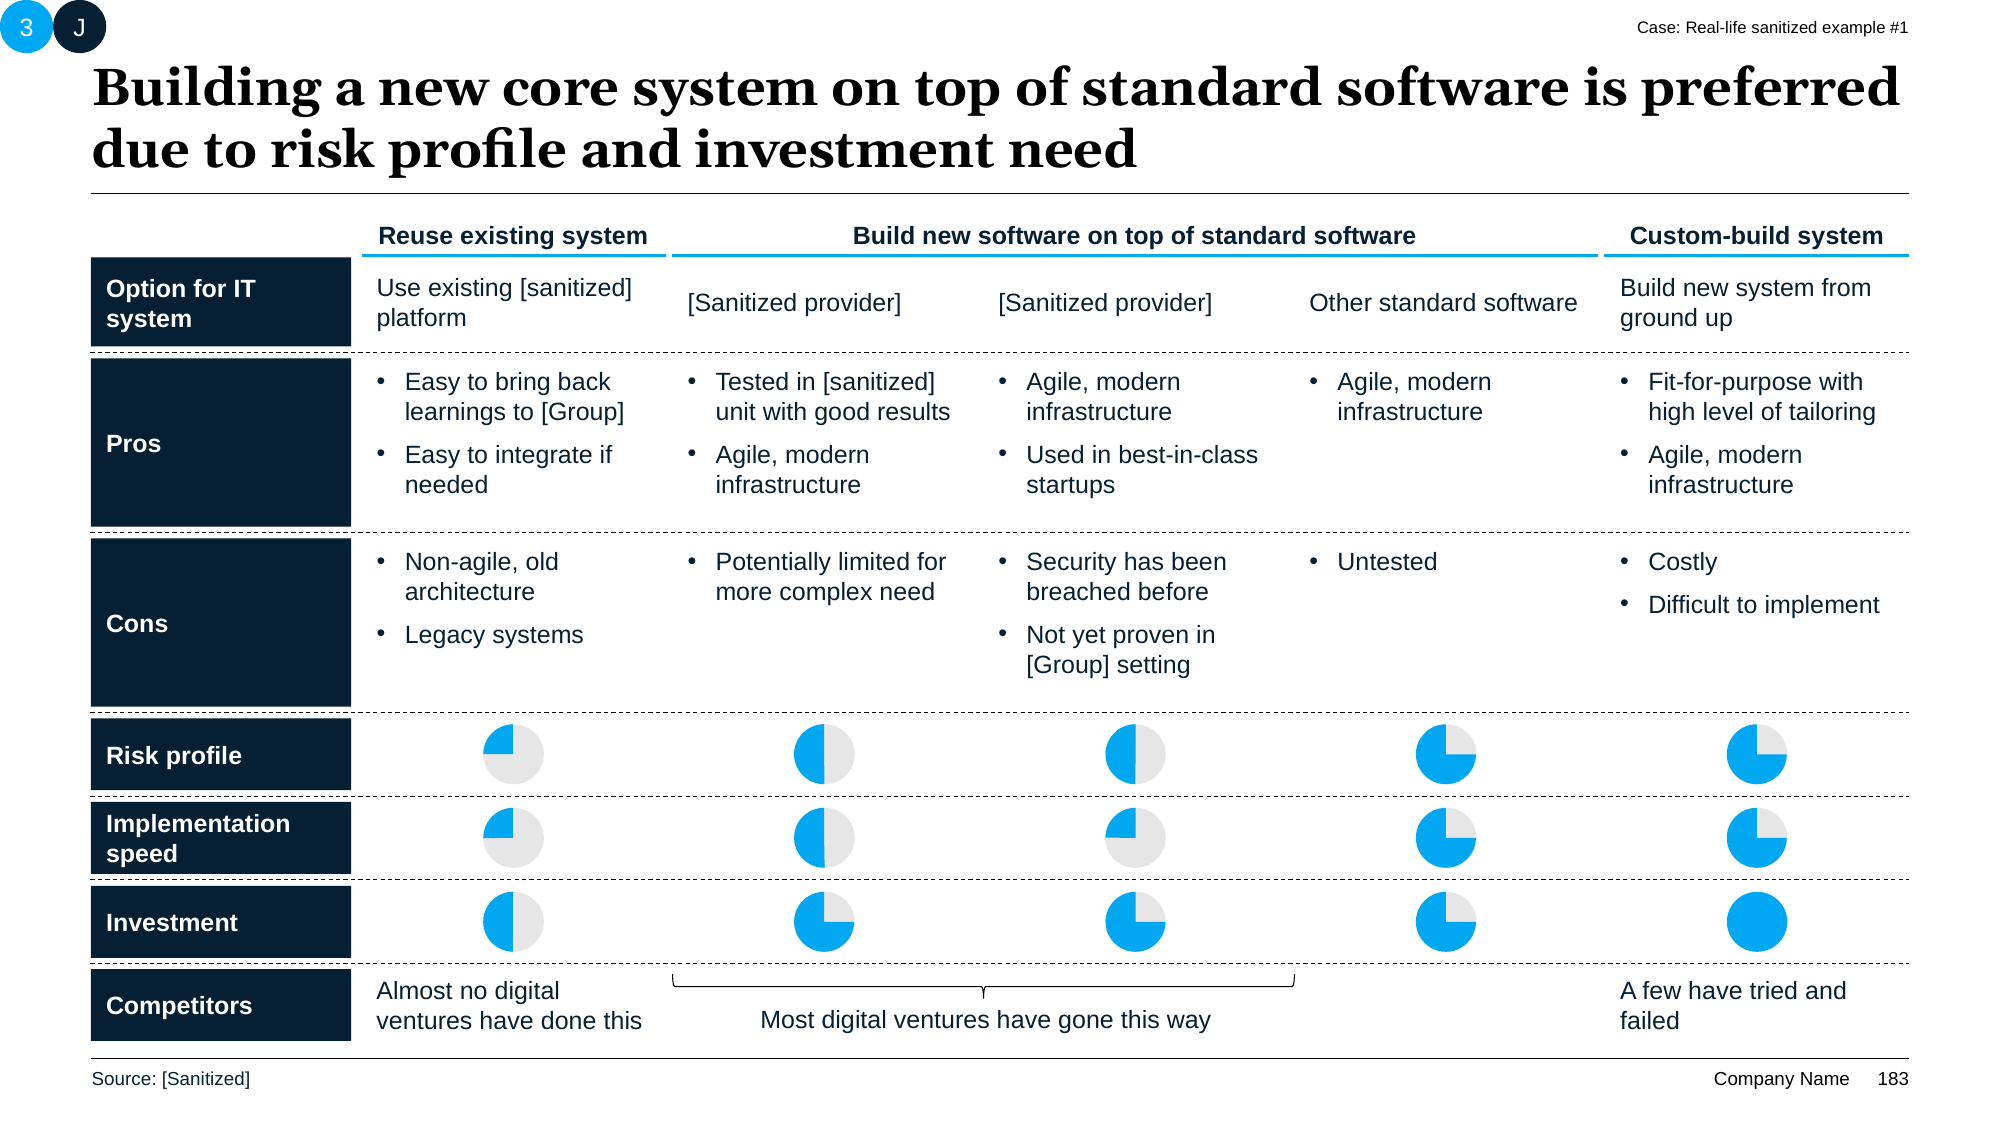

3
J
Case: Real-life sanitized example #1
# Building a new core system on top of standard software is preferred due to risk profile and investment need
Reuse existing system
Build new software on top of standard software
Custom-build system
Option for IT system
Use existing [sanitized] platform
[Sanitized provider]
[Sanitized provider]
Other standard software
Build new system from ground up
Pros
Easy to bring back learnings to [Group]
Easy to integrate if needed
Tested in [sanitized] unit with good results
Agile, modern infrastructure
Agile, modern infrastructure
Used in best-in-class startups
Agile, modern infrastructure

Fit-for-purpose with high level of tailoring
Agile, modern infrastructure
Cons
Non-agile, old architecture
Legacy systems
Potentially limited for more complex need
Security has been breached before
Not yet proven in [Group] setting
Untested
Costly
Difficult to implement

Risk profile

Implementation speed

Investment

Almost no digital ventures have done this
Most digital ventures have gone this way
A few have tried and failed
Competitors
Source: [Sanitized]